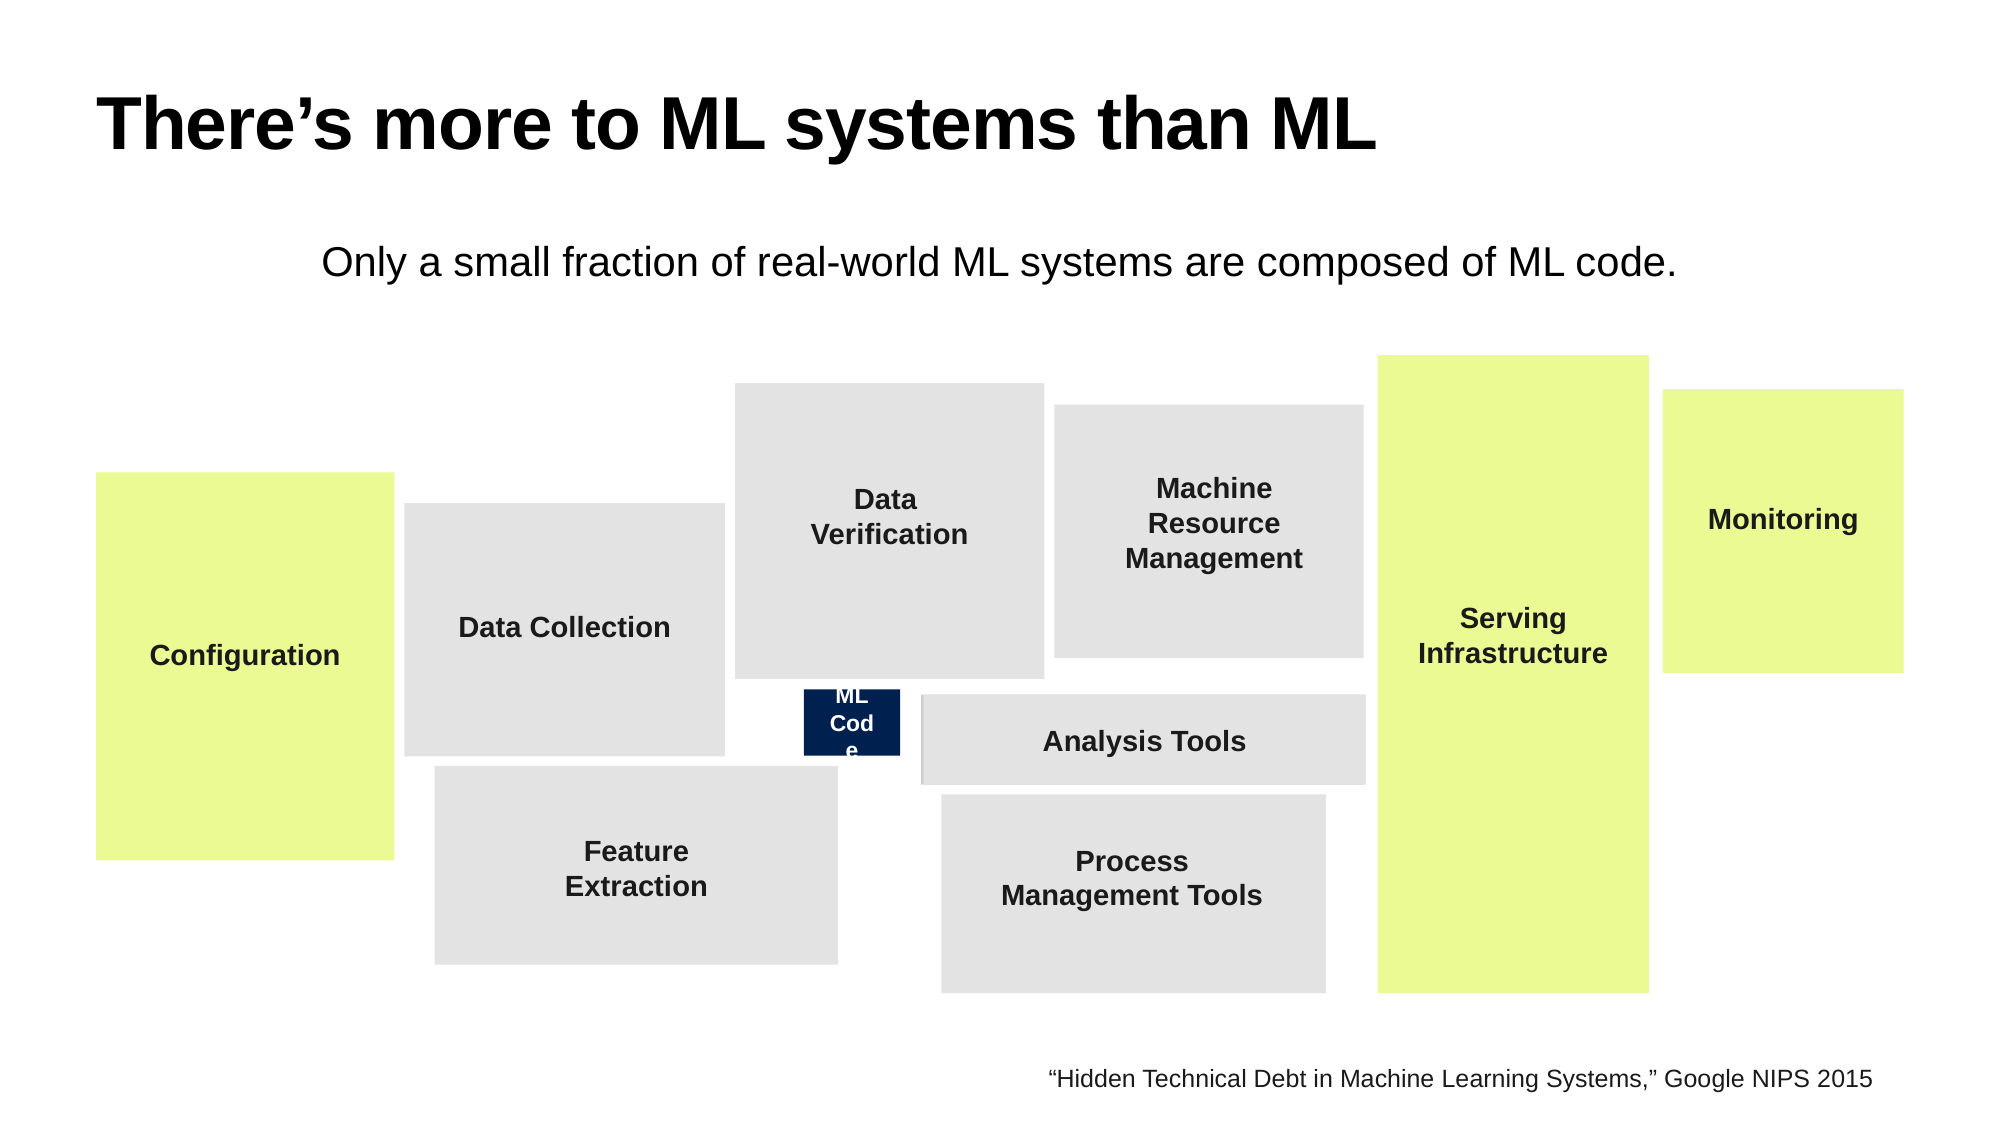

# There’s more to ML systems than ML
Only a small fraction of real-world ML systems are composed of ML code.

Machine Resource Management
Data
Verification

Monitoring

Serving
Infrastructure
Data Collection
Configuration

Analysis Tools

ML
Code

Feature Extraction
Process
Management Tools
“Hidden Technical Debt in Machine Learning Systems,” Google NIPS 2015